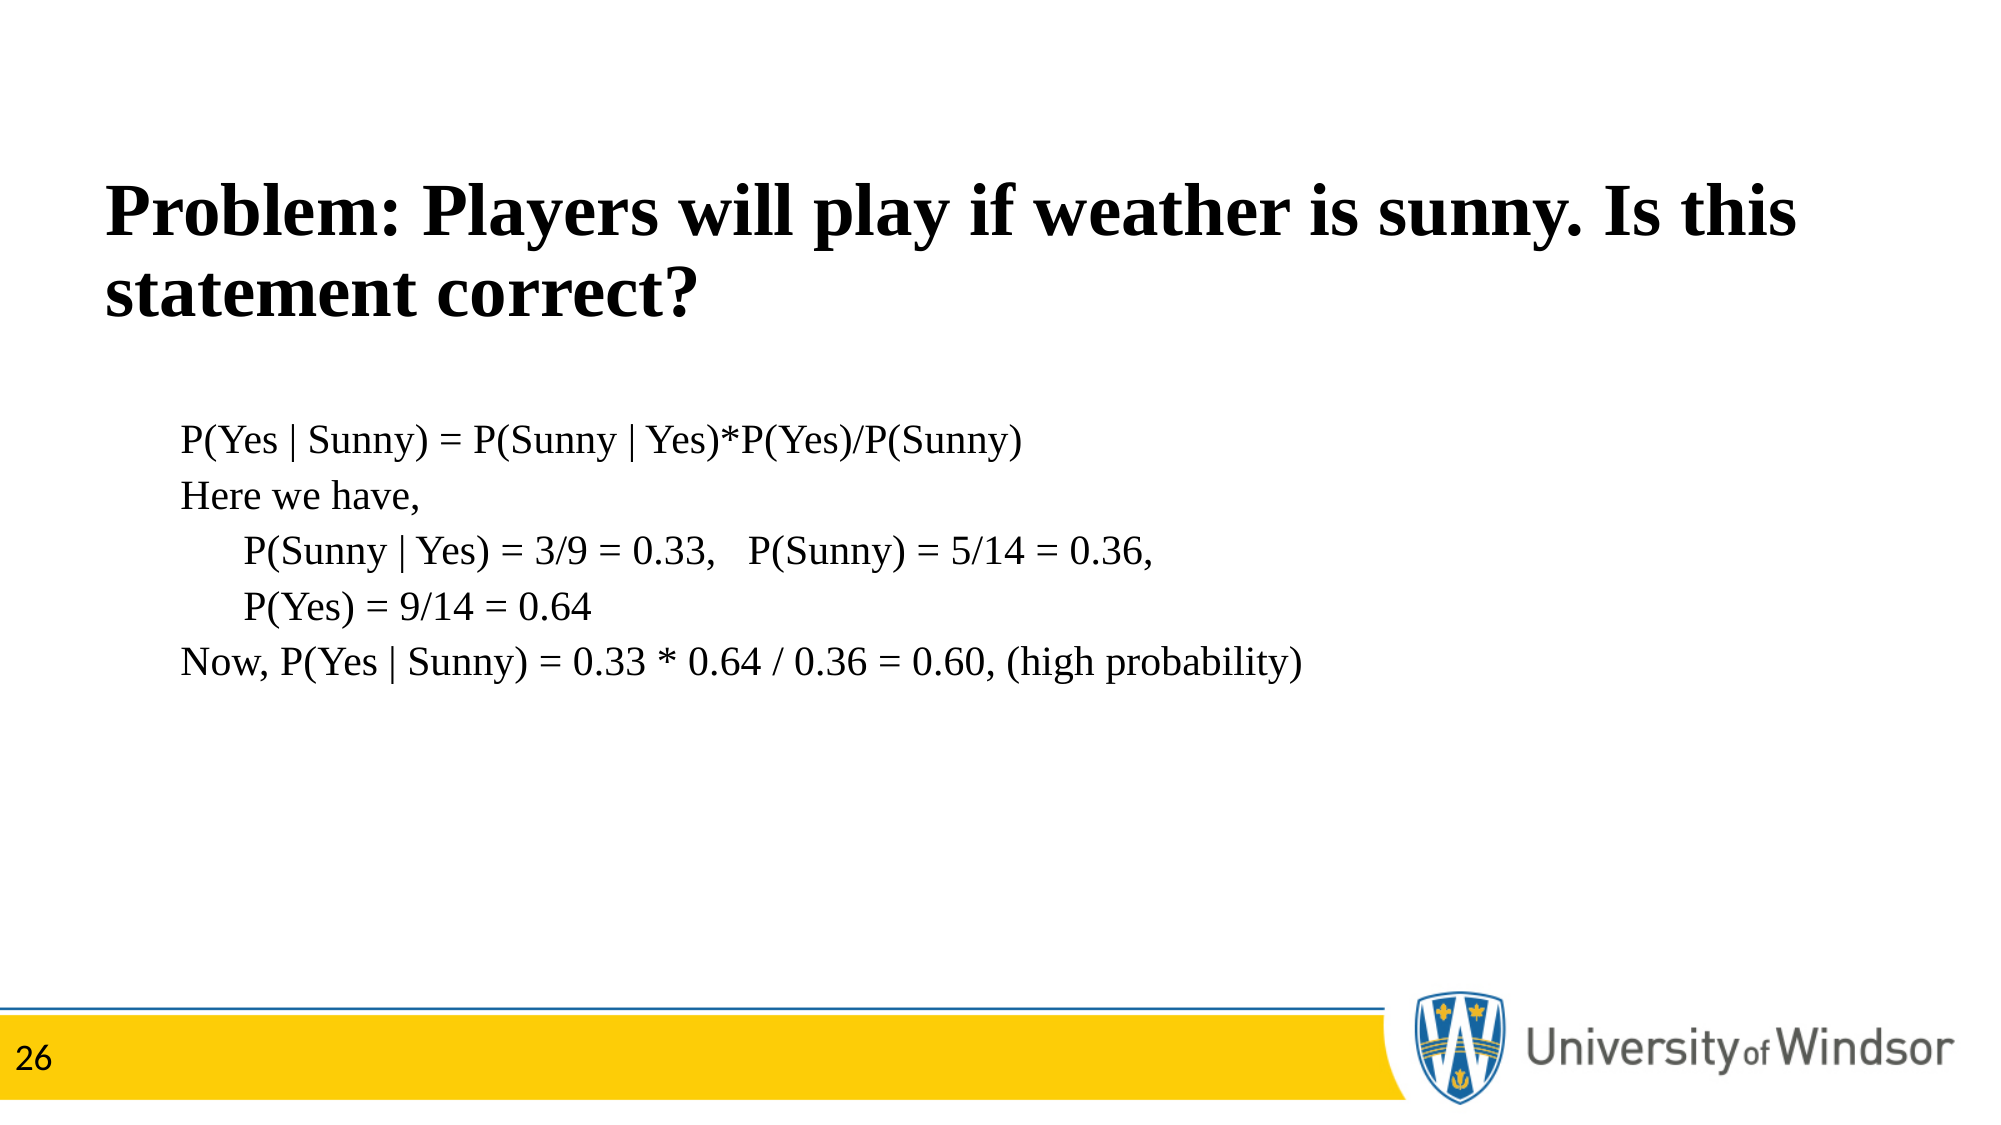

Problem: Players will play if weather is sunny. Is this statement correct?

P(Yes | Sunny) = P(Sunny | Yes)*P(Yes)/P(Sunny)
Here we have,
      P(Sunny | Yes) = 3/9 = 0.33,   P(Sunny) = 5/14 = 0.36,
      P(Yes) = 9/14 = 0.64
Now, P(Yes | Sunny) = 0.33 * 0.64 / 0.36 = 0.60, (high probability)
26